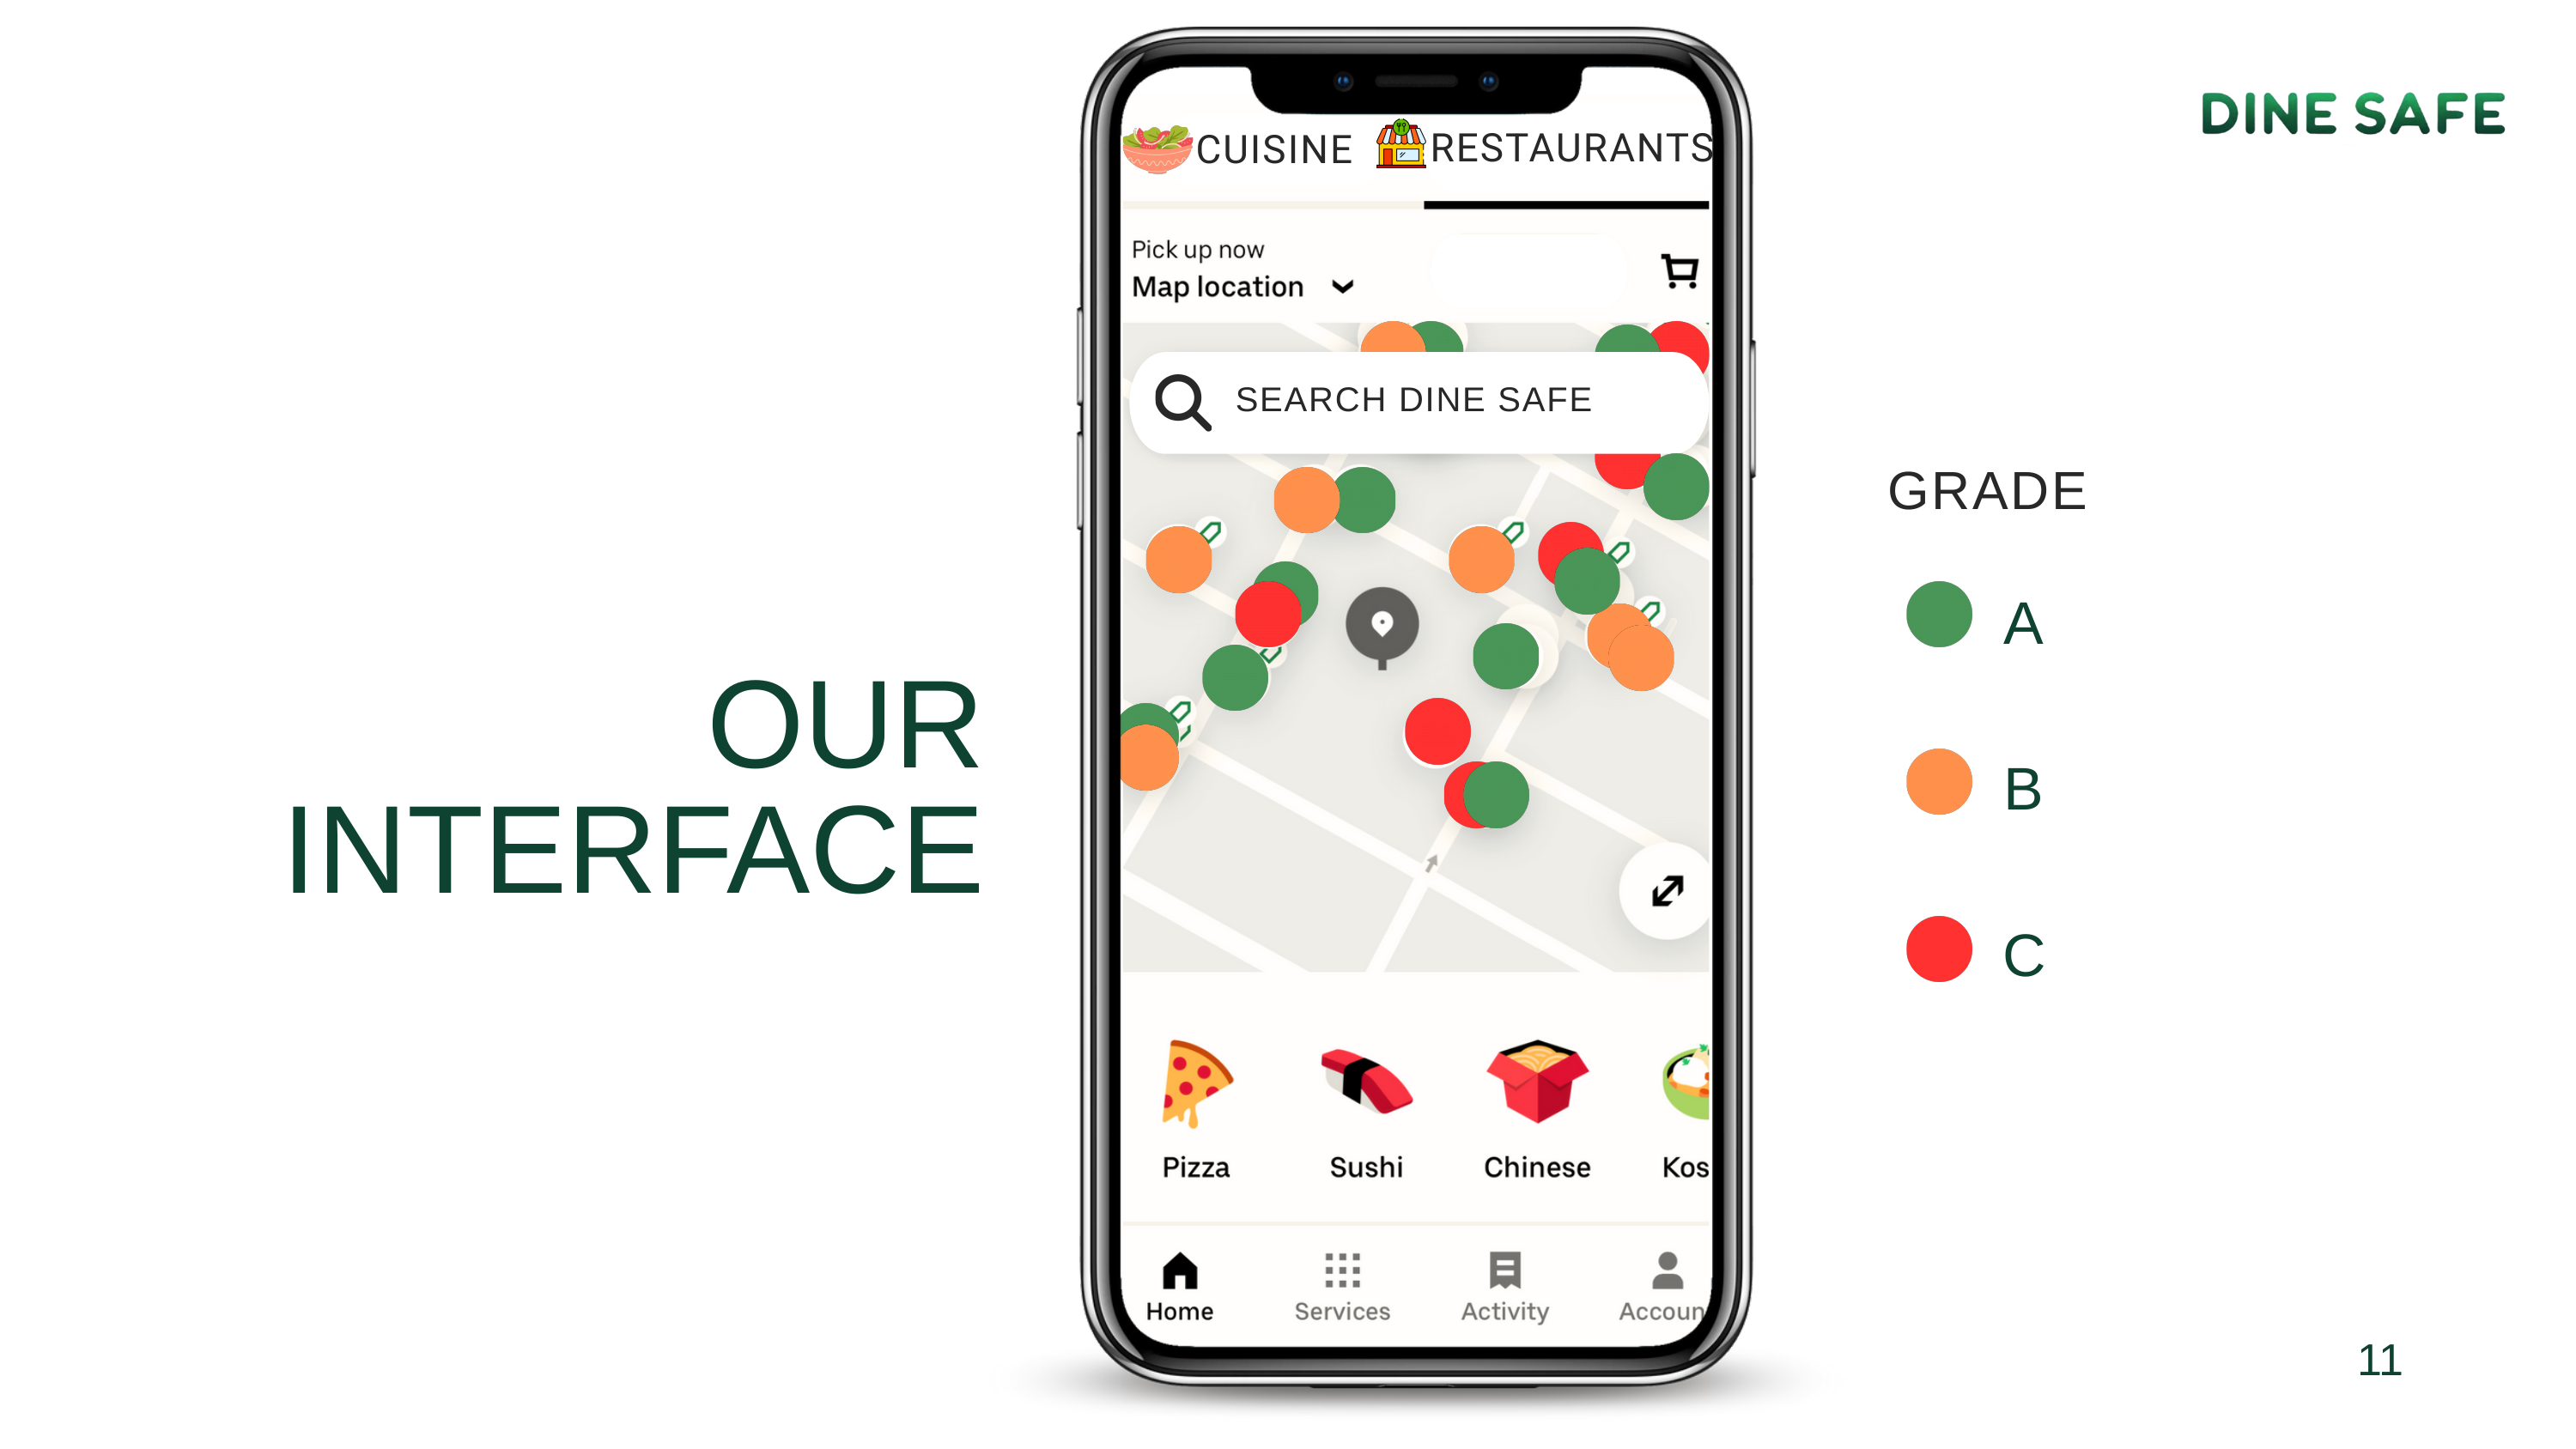

RESTAURANTS

CUISINE

SEARCH DINE SAFE

GRADE
A

B

C

OUR INTERFACE

11